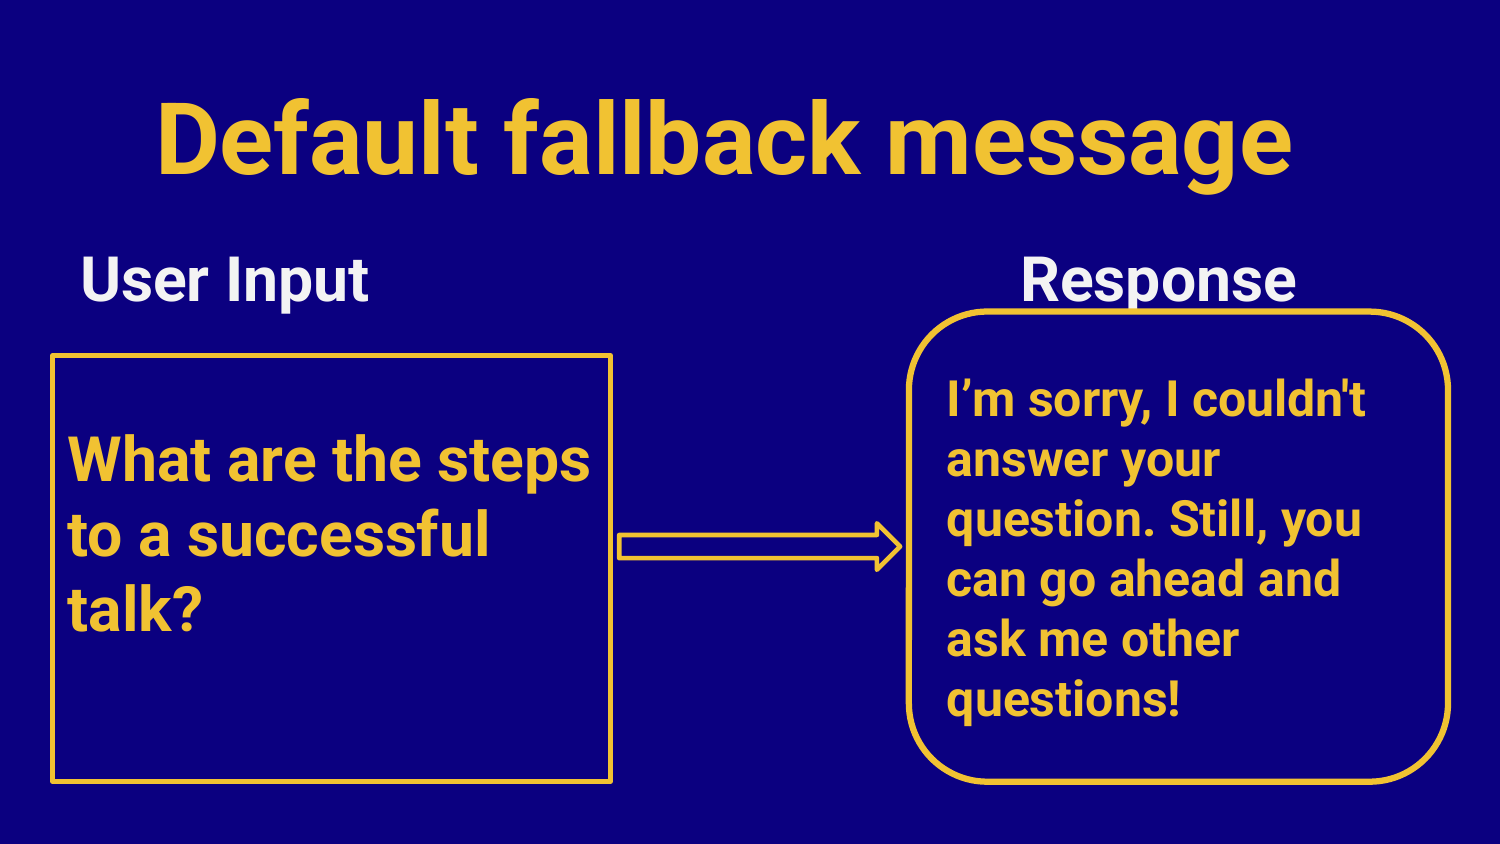

# Default fallback message
User Input                                          Response

I’m sorry, I couldn't answer your question. Still, you can go ahead and ask me other questions!
What are the steps to a successful talk?